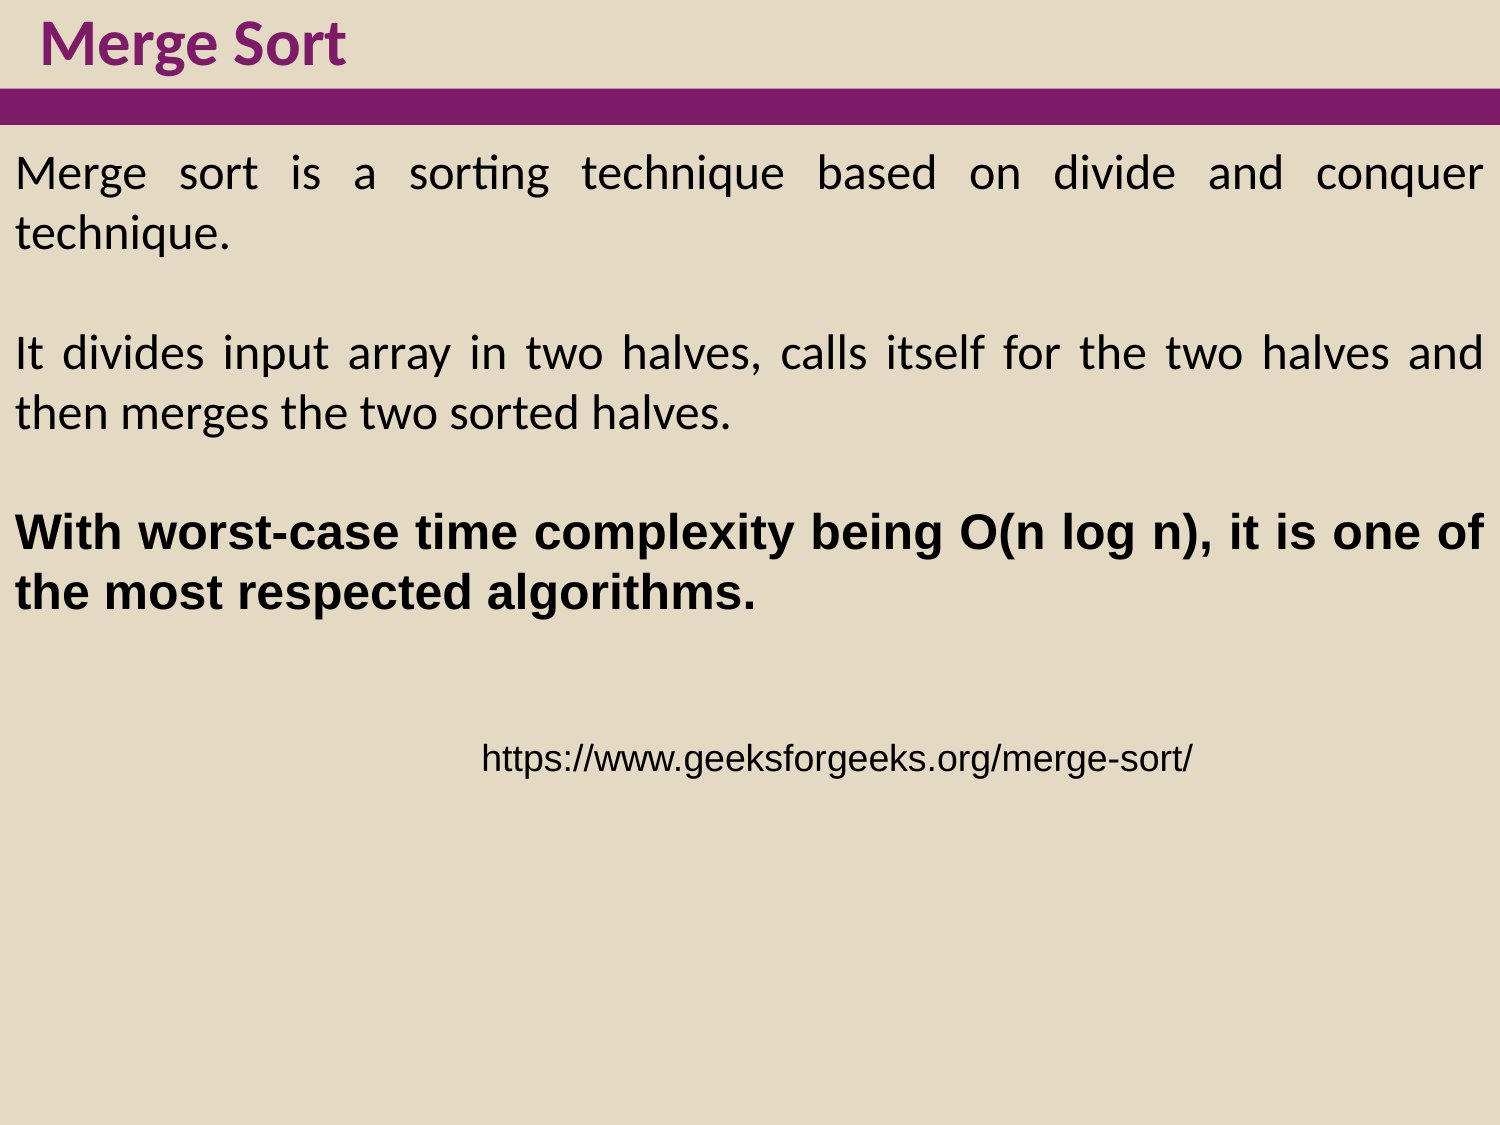

Merge Sort

Merge sort is a sorting technique based on divide and conquer technique.

It divides input array in two halves, calls itself for the two halves and then merges the two sorted halves.

With worst-case time complexity being Ο(n log n), it is one of the most respected algorithms.

https://www.geeksforgeeks.org/merge-sort/